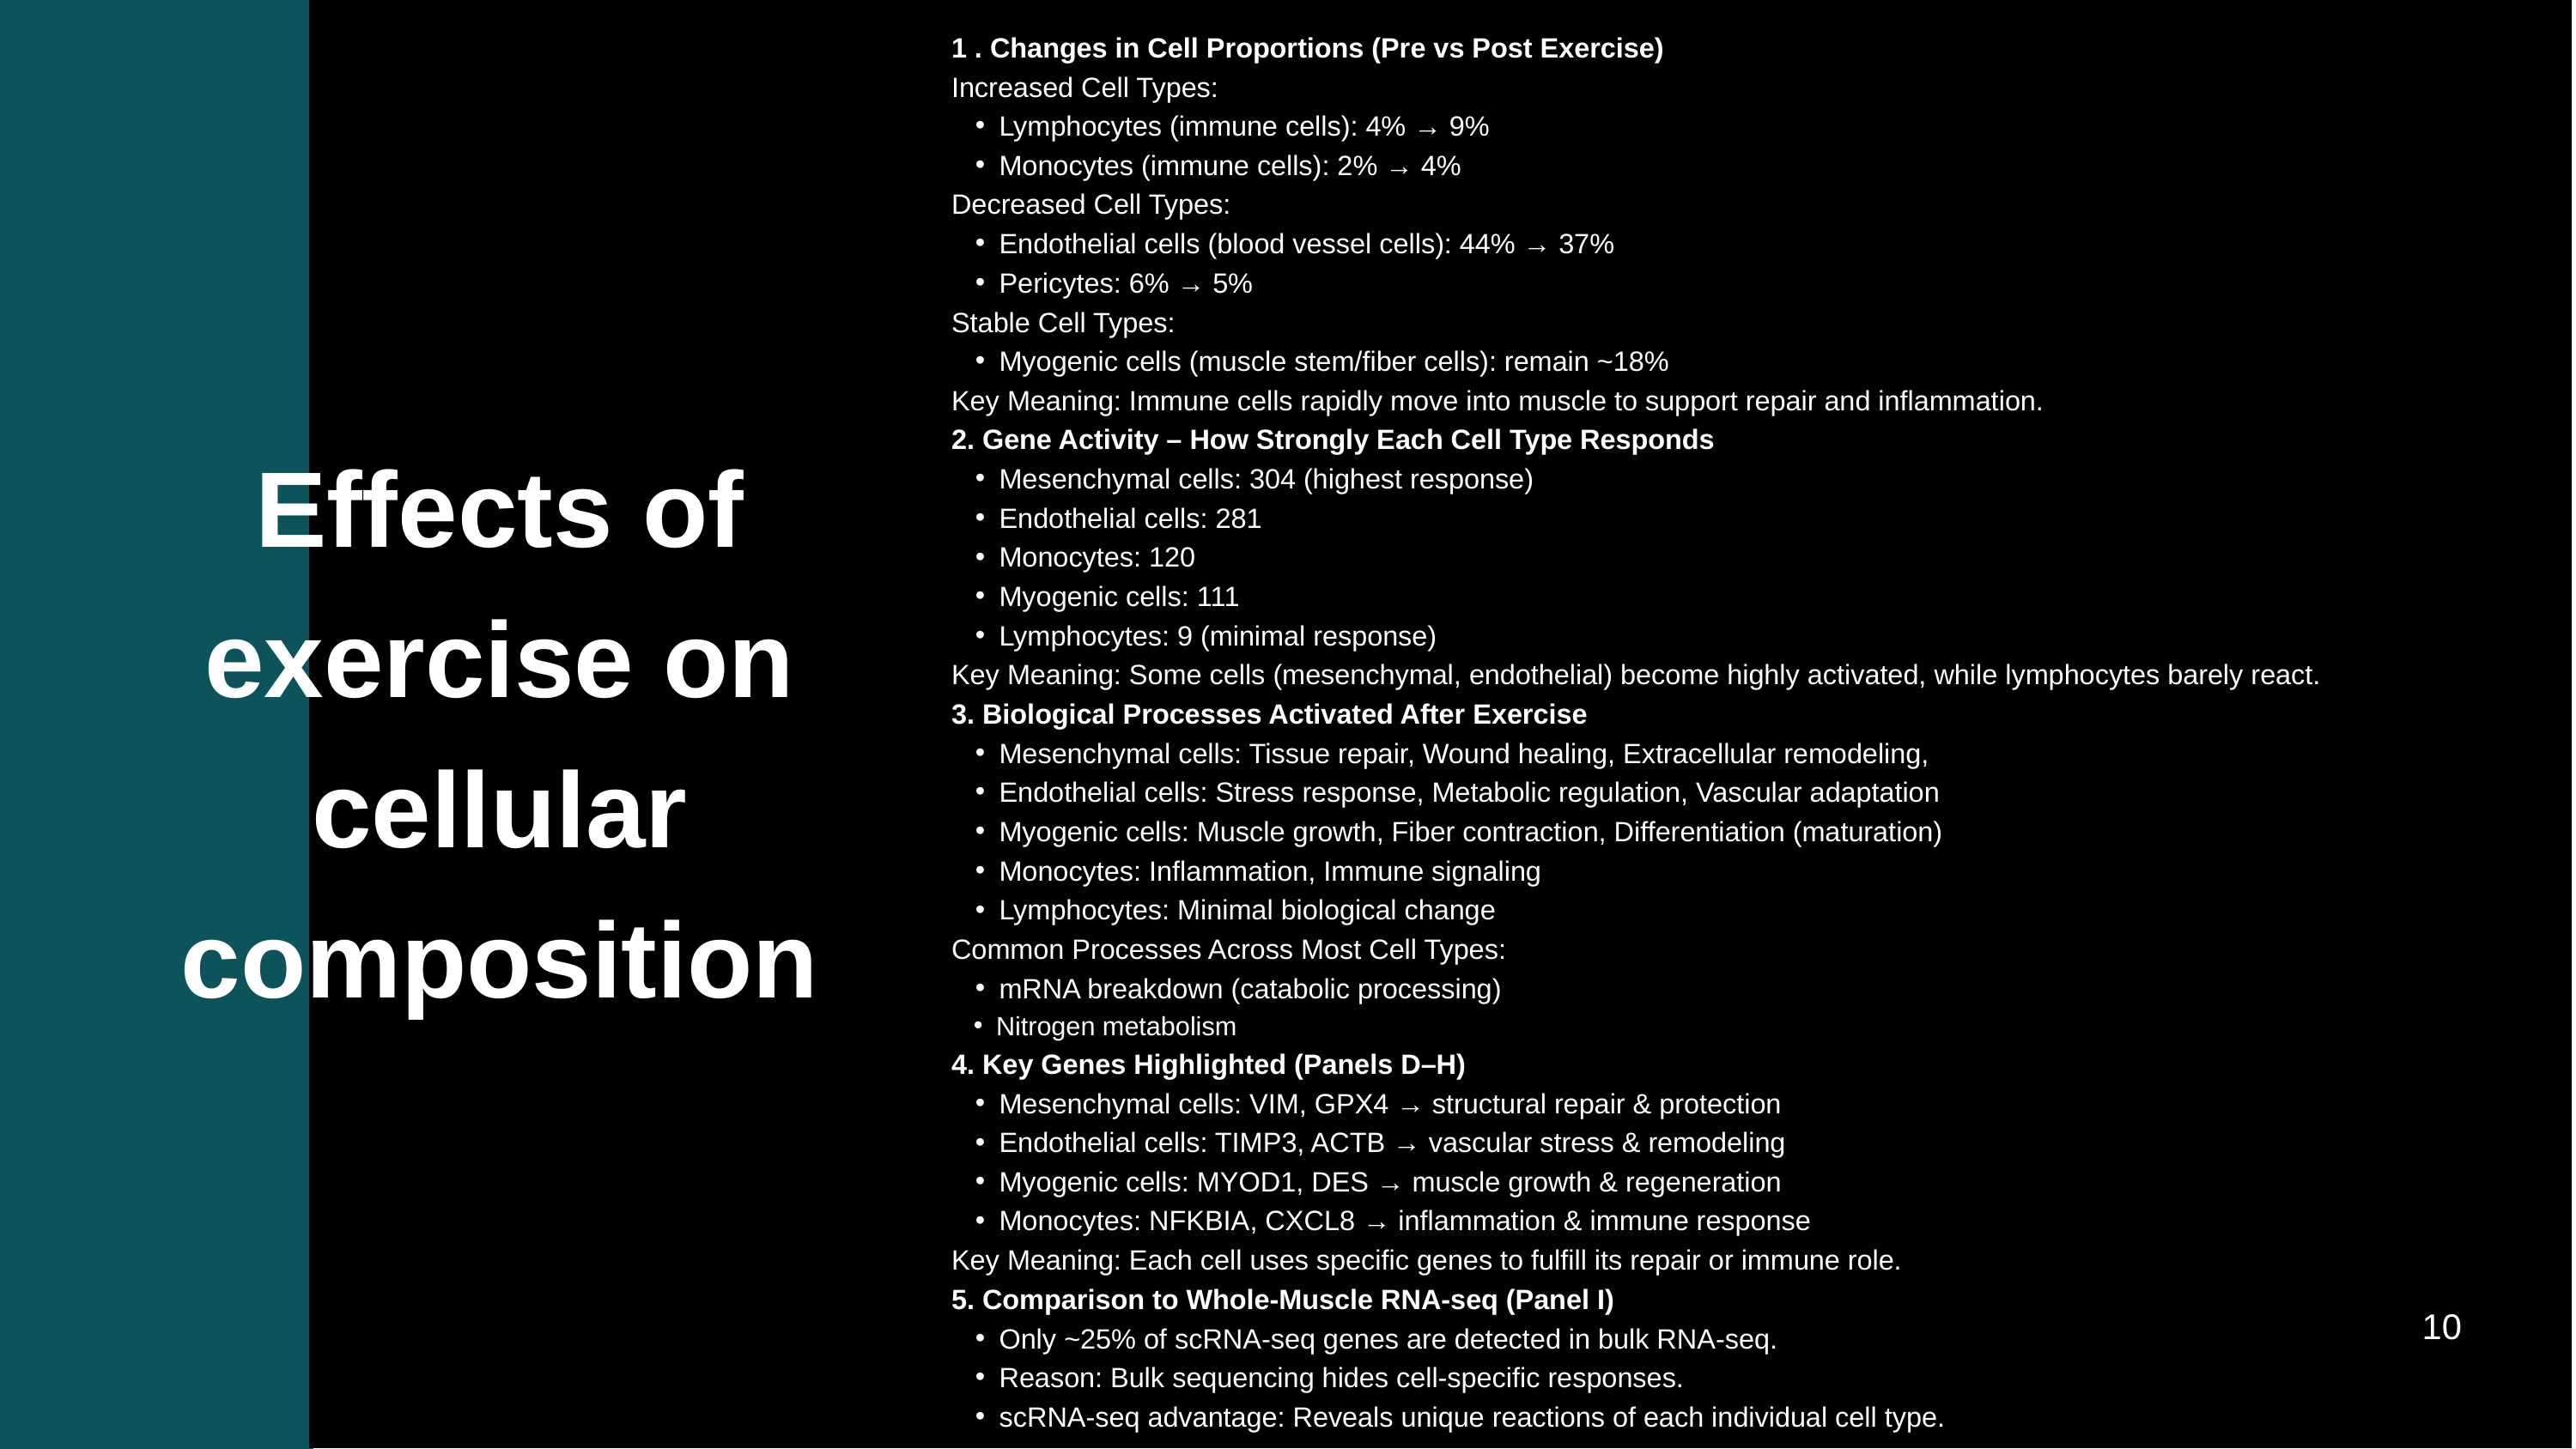

1 . Changes in Cell Proportions (Pre vs Post Exercise)
Increased Cell Types:
Lymphocytes (immune cells): 4% → 9%
Monocytes (immune cells): 2% → 4%
Decreased Cell Types:
Endothelial cells (blood vessel cells): 44% → 37%
Pericytes: 6% → 5%
Stable Cell Types:
Myogenic cells (muscle stem/fiber cells): remain ~18%
Key Meaning: Immune cells rapidly move into muscle to support repair and inflammation.
2. Gene Activity – How Strongly Each Cell Type Responds
Mesenchymal cells: 304 (highest response)
Endothelial cells: 281
Monocytes: 120
Myogenic cells: 111
Lymphocytes: 9 (minimal response)
Key Meaning: Some cells (mesenchymal, endothelial) become highly activated, while lymphocytes barely react.
3. Biological Processes Activated After Exercise
Mesenchymal cells: Tissue repair, Wound healing, Extracellular remodeling,
Endothelial cells: Stress response, Metabolic regulation, Vascular adaptation
Myogenic cells: Muscle growth, Fiber contraction, Differentiation (maturation)
Monocytes: Inflammation, Immune signaling
Lymphocytes: Minimal biological change
Common Processes Across Most Cell Types:
mRNA breakdown (catabolic processing)
Nitrogen metabolism
4. Key Genes Highlighted (Panels D–H)
Mesenchymal cells: VIM, GPX4 → structural repair & protection
Endothelial cells: TIMP3, ACTB → vascular stress & remodeling
Myogenic cells: MYOD1, DES → muscle growth & regeneration
Monocytes: NFKBIA, CXCL8 → inflammation & immune response
Key Meaning: Each cell uses specific genes to fulfill its repair or immune role.
5. Comparison to Whole-Muscle RNA-seq (Panel I)
Only ~25% of scRNA-seq genes are detected in bulk RNA-seq.
Reason: Bulk sequencing hides cell-specific responses.
scRNA-seq advantage: Reveals unique reactions of each individual cell type.
Effects of exercise on cellular composition
10